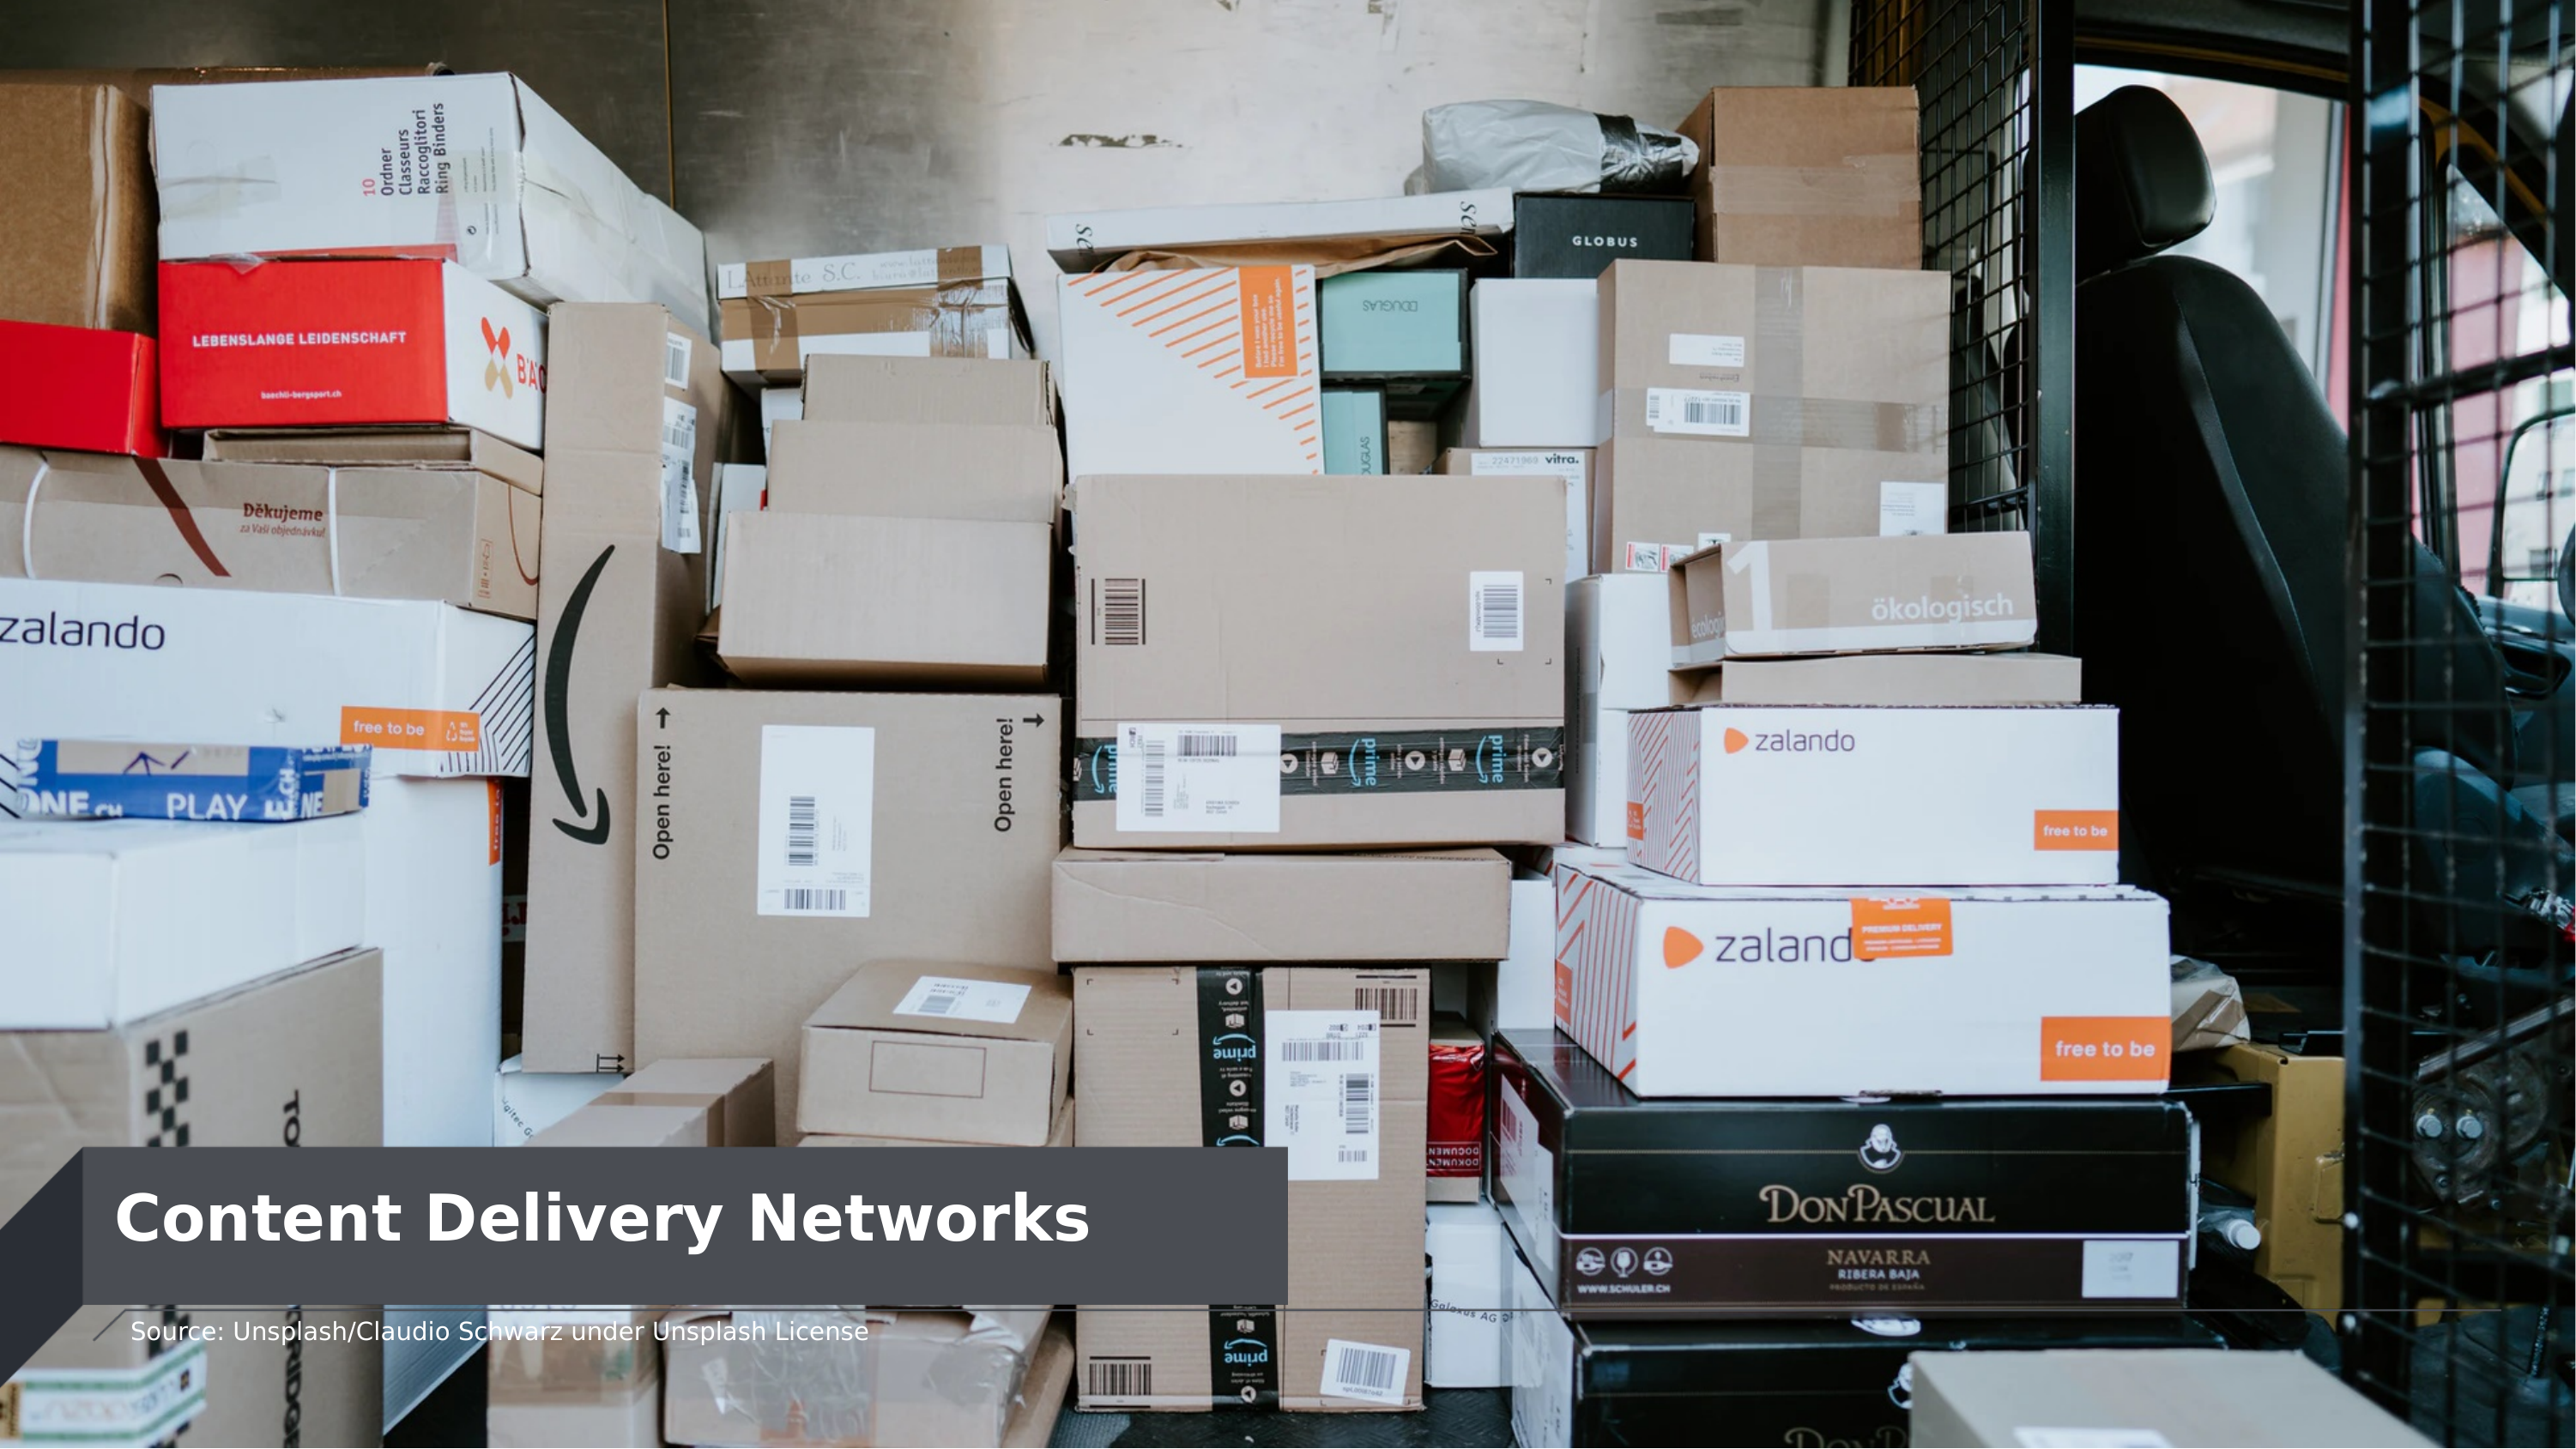

# Content Delivery Networks
Source: Unsplash/Claudio Schwarz under Unsplash License